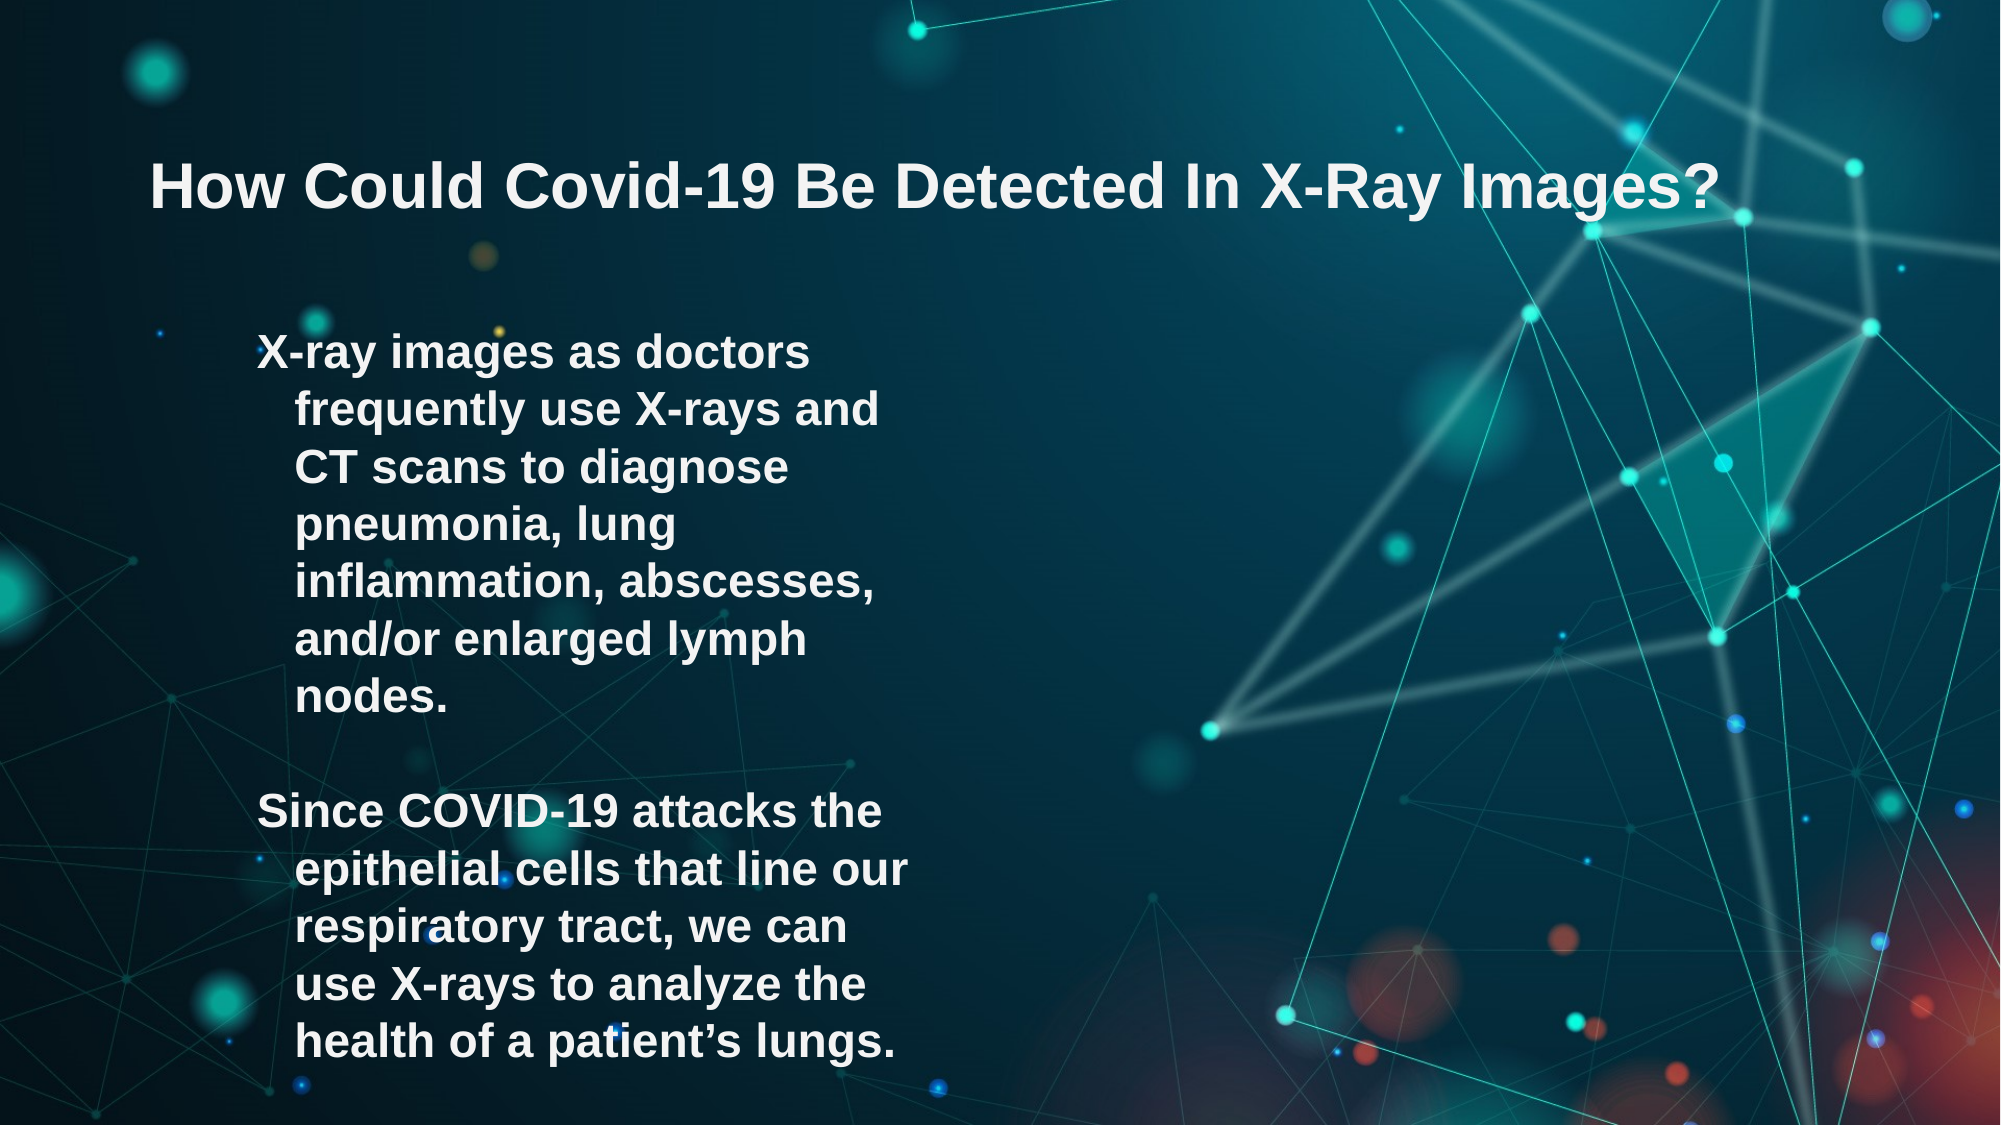

# How Could Covid-19 Be Detected In X-Ray Images?
X-ray images as doctors frequently use X-rays and CT scans to diagnose pneumonia, lung inflammation, abscesses, and/or enlarged lymph nodes.

Since COVID-19 attacks the epithelial cells that line our respiratory tract, we can use X-rays to analyze the health of a patient’s lungs.